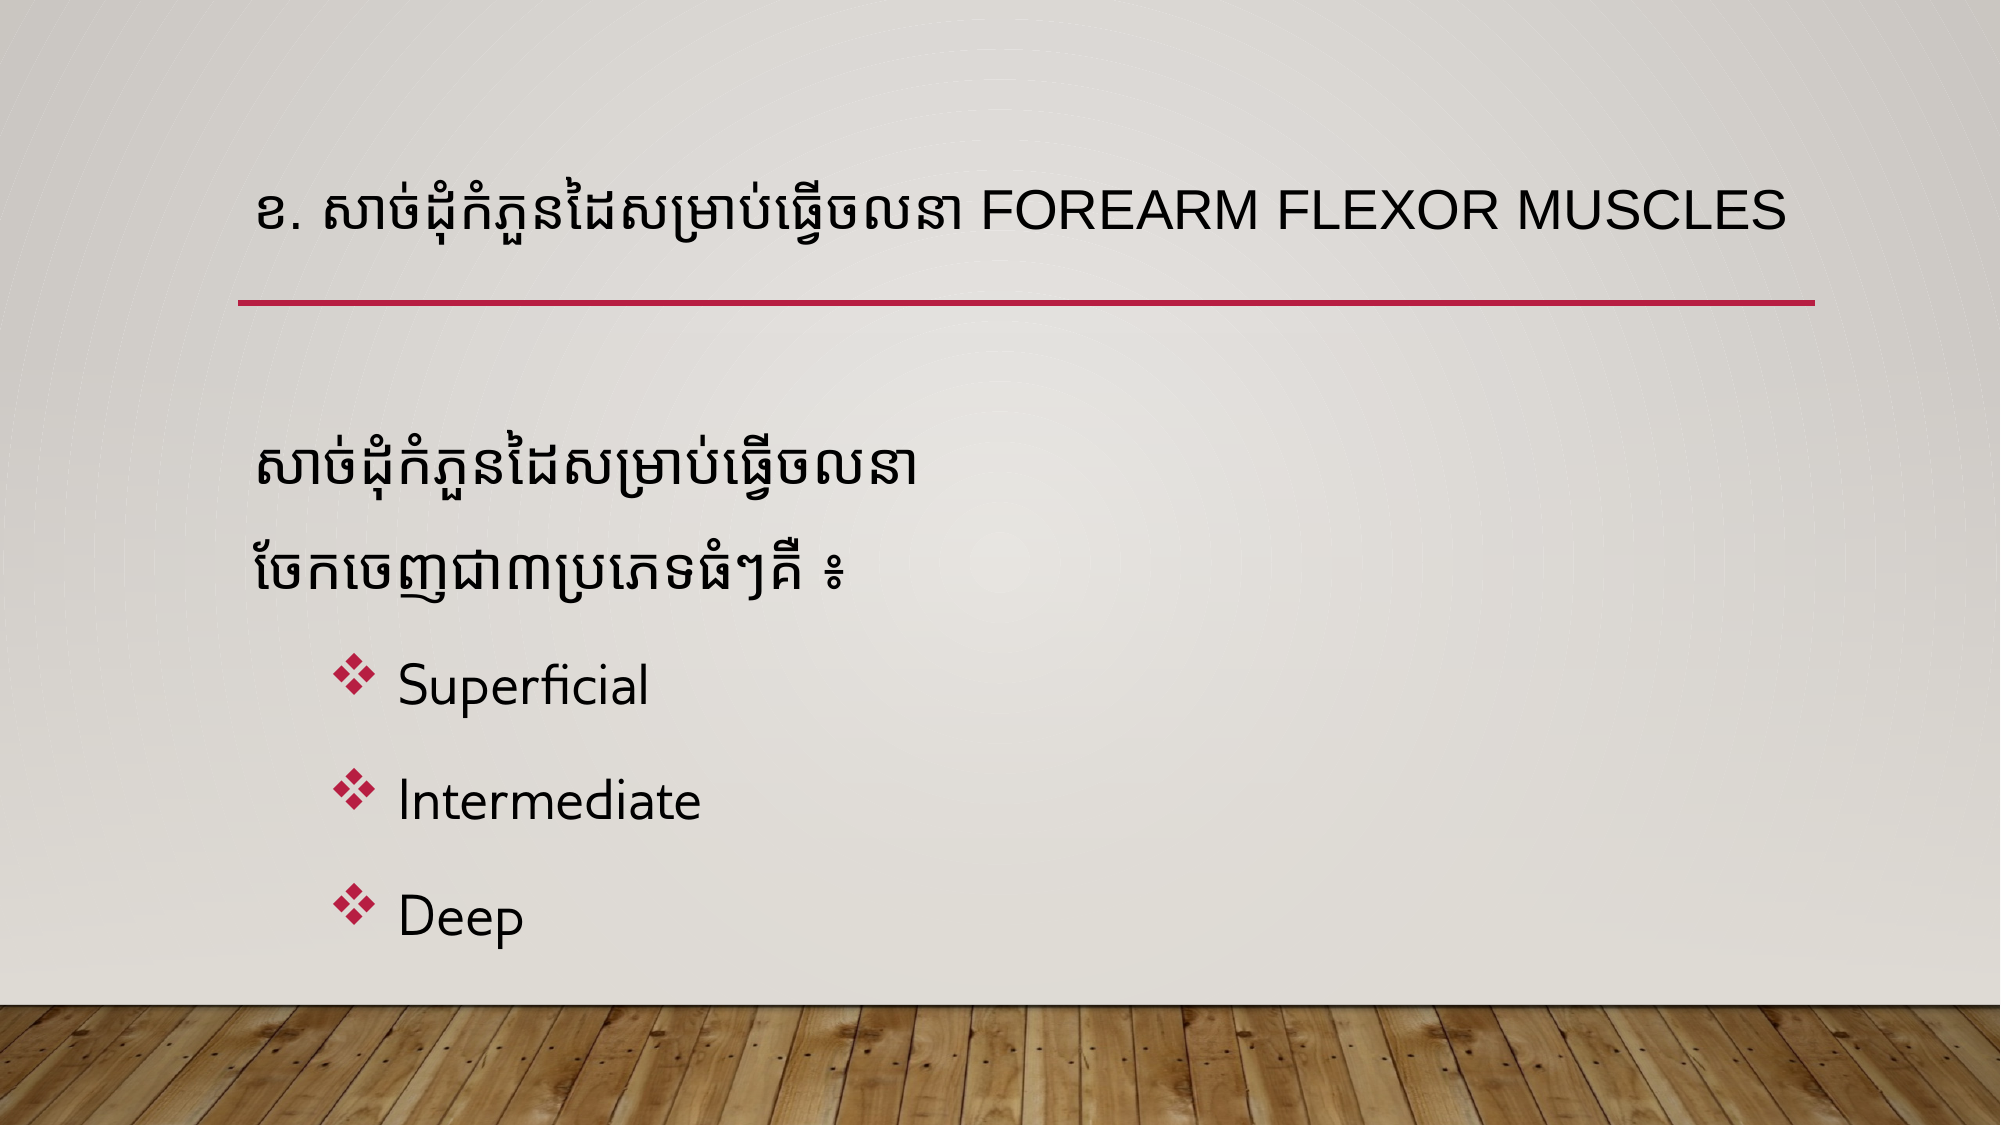

# ខ. សាច់ដុំកំភួនដៃសម្រាប់ធ្វើចលនា Forearm Flexor muscles
សាច់ដុំកំភួនដៃសម្រាប់ធ្វើចលនា ចែកចេញជា៣ប្រភេទធំៗគឺ ៖
 Superficial
 Intermediate
 Deep